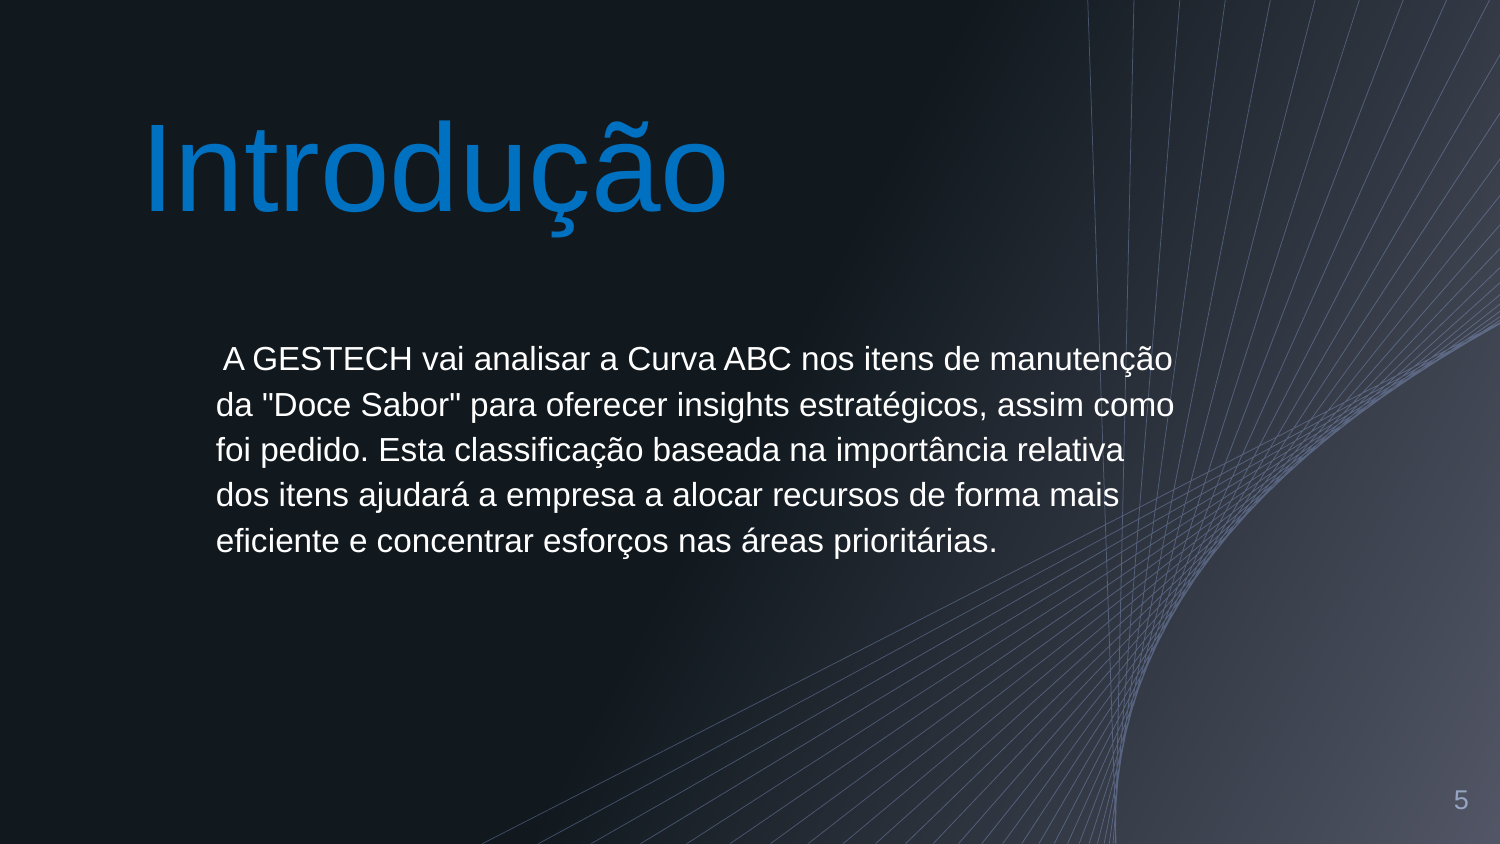

# Introdução
 A GESTECH vai analisar a Curva ABC nos itens de manutenção da "Doce Sabor" para oferecer insights estratégicos, assim como foi pedido. Esta classificação baseada na importância relativa dos itens ajudará a empresa a alocar recursos de forma mais eficiente e concentrar esforços nas áreas prioritárias.
5